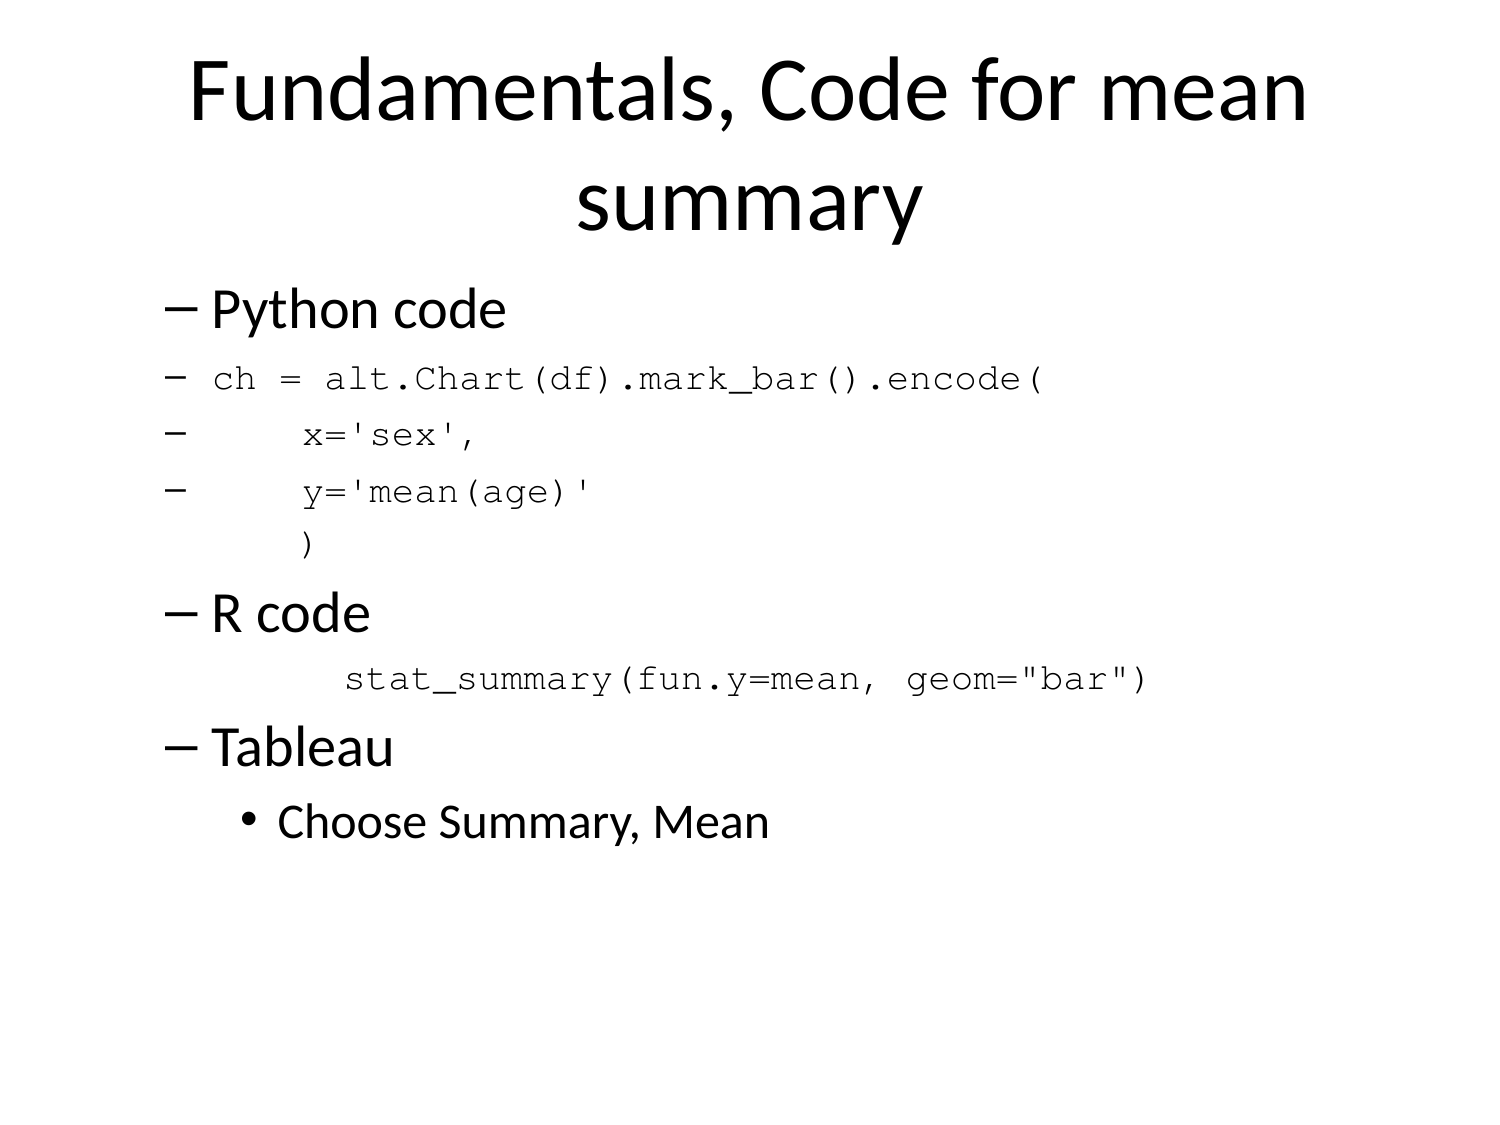

# Fundamentals, Code for mean summary
Python code
ch = alt.Chart(df).mark_bar().encode(
    x='sex',
    y='mean(age)'
)
R code
  stat_summary(fun.y=mean, geom="bar")
Tableau
Choose Summary, Mean